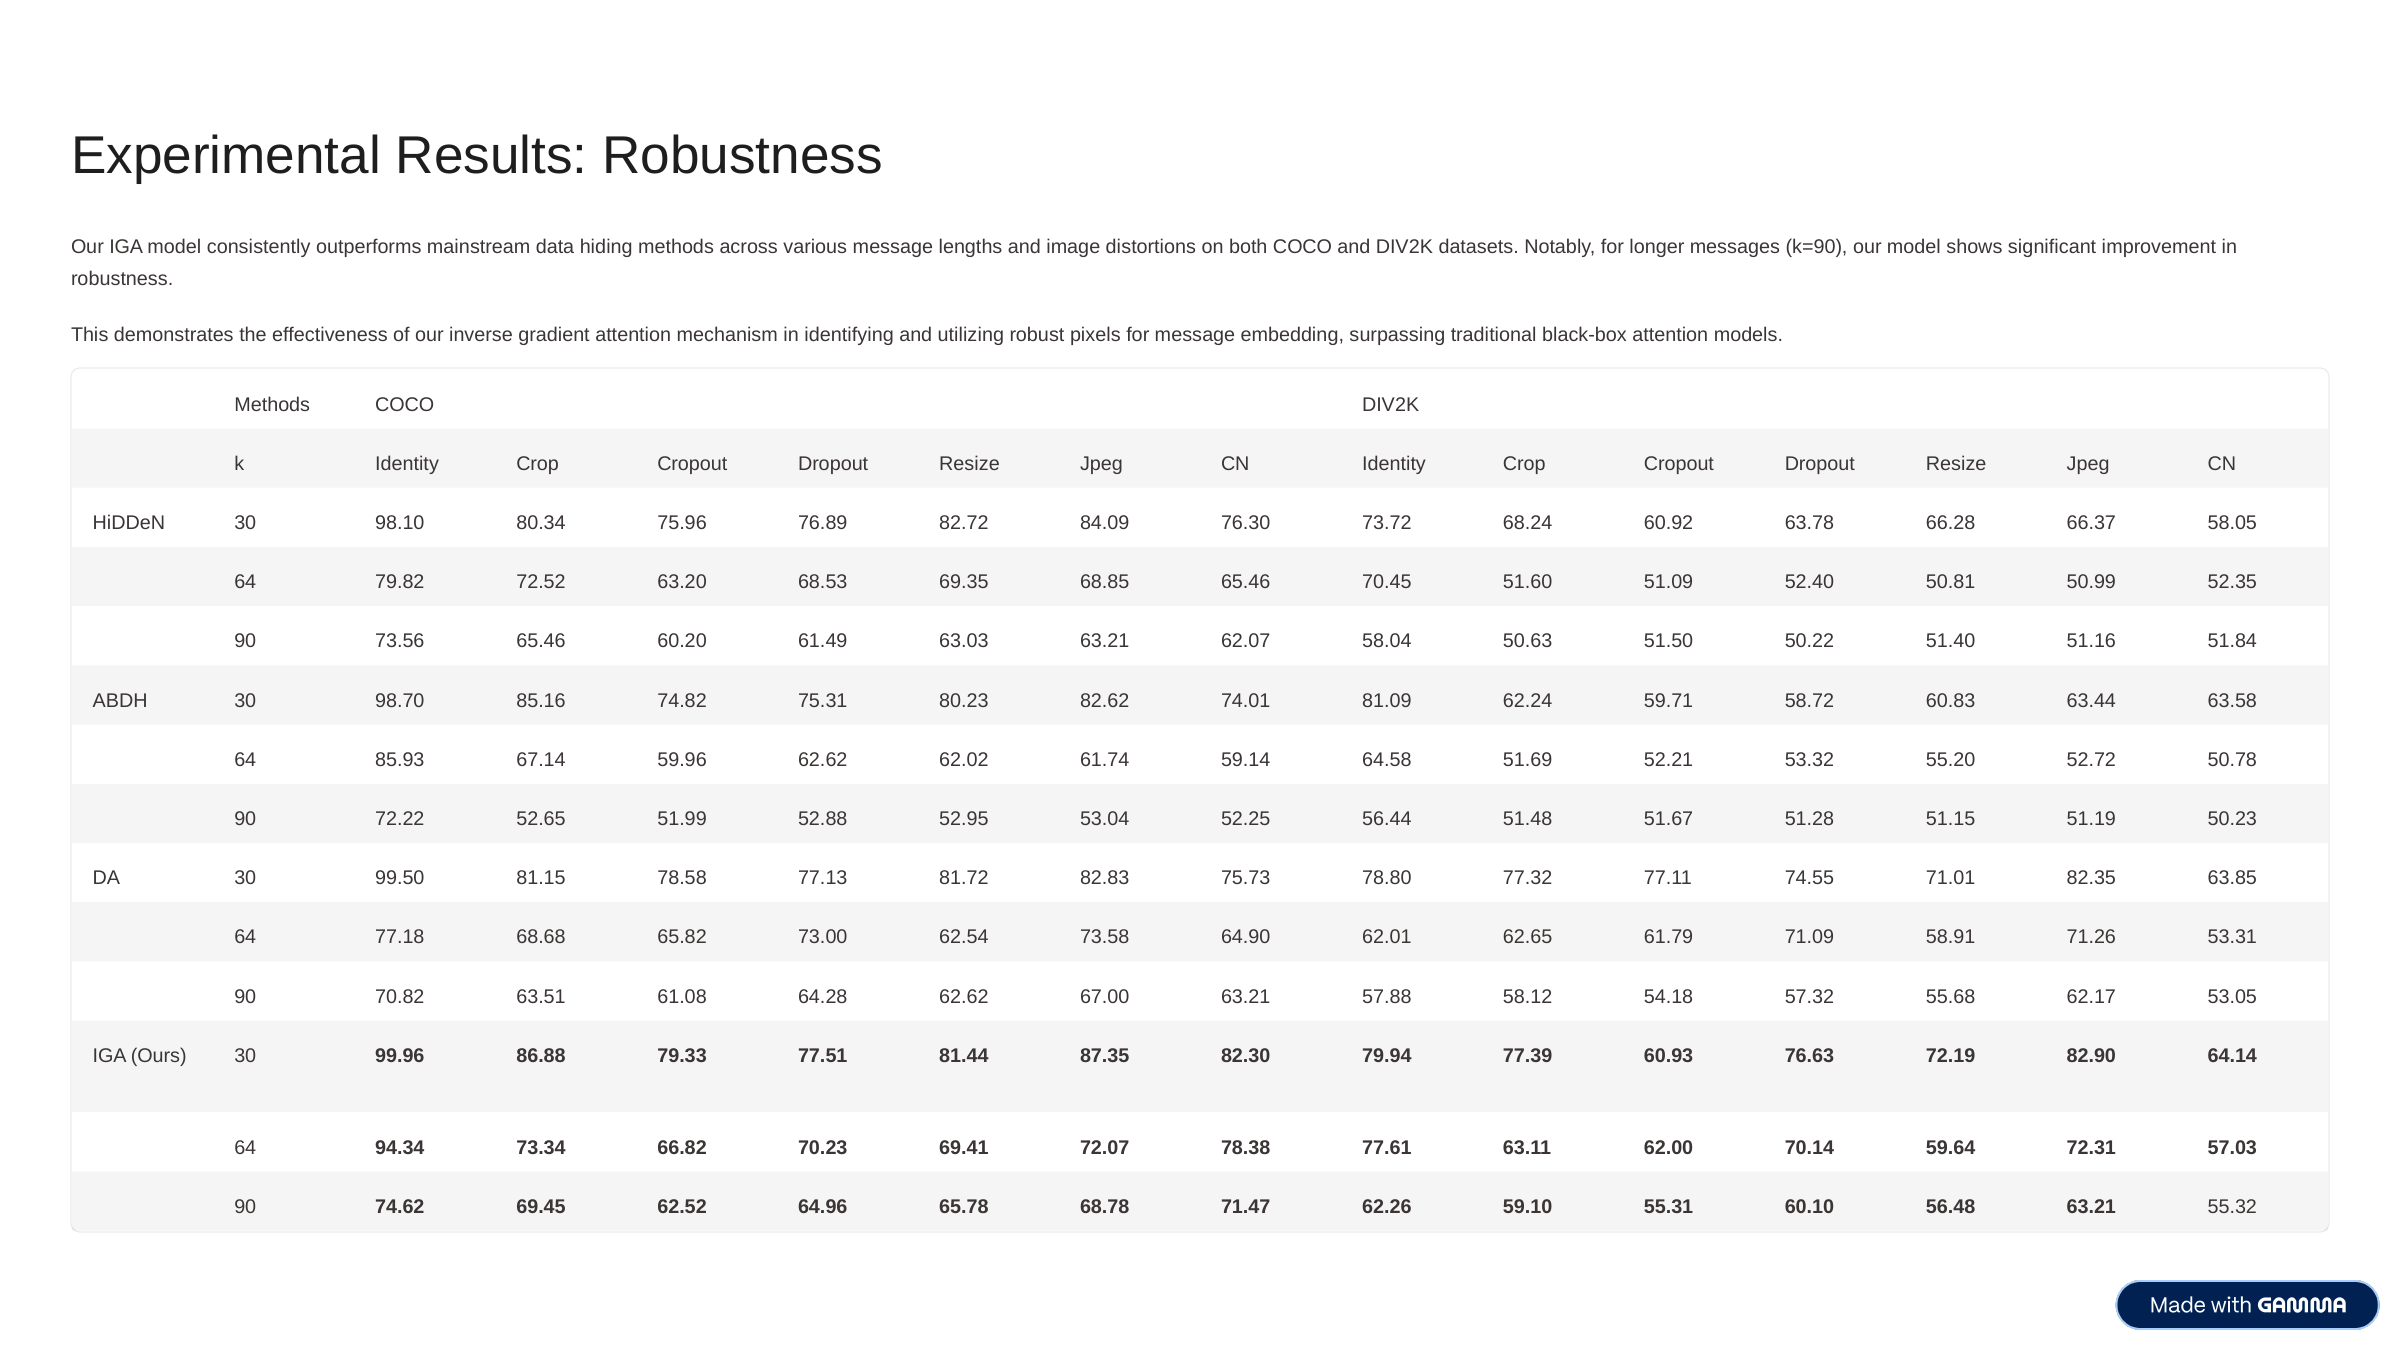

Experimental Results: Robustness
Our IGA model consistently outperforms mainstream data hiding methods across various message lengths and image distortions on both COCO and DIV2K datasets. Notably, for longer messages (k=90), our model shows significant improvement in robustness.
This demonstrates the effectiveness of our inverse gradient attention mechanism in identifying and utilizing robust pixels for message embedding, surpassing traditional black-box attention models.

Methods
COCO

DIV2K

k
Identity
Crop
Cropout
Dropout
Resize
Jpeg
CN
Identity
Crop
Cropout
Dropout
Resize
Jpeg
CN

HiDDeN
30
98.10
80.34
75.96
76.89
82.72
84.09
76.30
73.72
68.24
60.92
63.78
66.28
66.37
58.05

64
79.82
72.52
63.20
68.53
69.35
68.85
65.46
70.45
51.60
51.09
52.40
50.81
50.99
52.35

90
73.56
65.46
60.20
61.49
63.03
63.21
62.07
58.04
50.63
51.50
50.22
51.40
51.16
51.84

ABDH
30
98.70
85.16
74.82
75.31
80.23
82.62
74.01
81.09
62.24
59.71
58.72
60.83
63.44
63.58

64
85.93
67.14
59.96
62.62
62.02
61.74
59.14
64.58
51.69
52.21
53.32
55.20
52.72
50.78

90
72.22
52.65
51.99
52.88
52.95
53.04
52.25
56.44
51.48
51.67
51.28
51.15
51.19
50.23

DA
30
99.50
81.15
78.58
77.13
81.72
82.83
75.73
78.80
77.32
77.11
74.55
71.01
82.35
63.85

64
77.18
68.68
65.82
73.00
62.54
73.58
64.90
62.01
62.65
61.79
71.09
58.91
71.26
53.31

90
70.82
63.51
61.08
64.28
62.62
67.00
63.21
57.88
58.12
54.18
57.32
55.68
62.17
53.05

IGA (Ours)
30
99.96
86.88
79.33
77.51
81.44
87.35
82.30
79.94
77.39
60.93
76.63
72.19
82.90
64.14

64
94.34
73.34
66.82
70.23
69.41
72.07
78.38
77.61
63.11
62.00
70.14
59.64
72.31
57.03

90
74.62
69.45
62.52
64.96
65.78
68.78
71.47
62.26
59.10
55.31
60.10
56.48
63.21
55.32